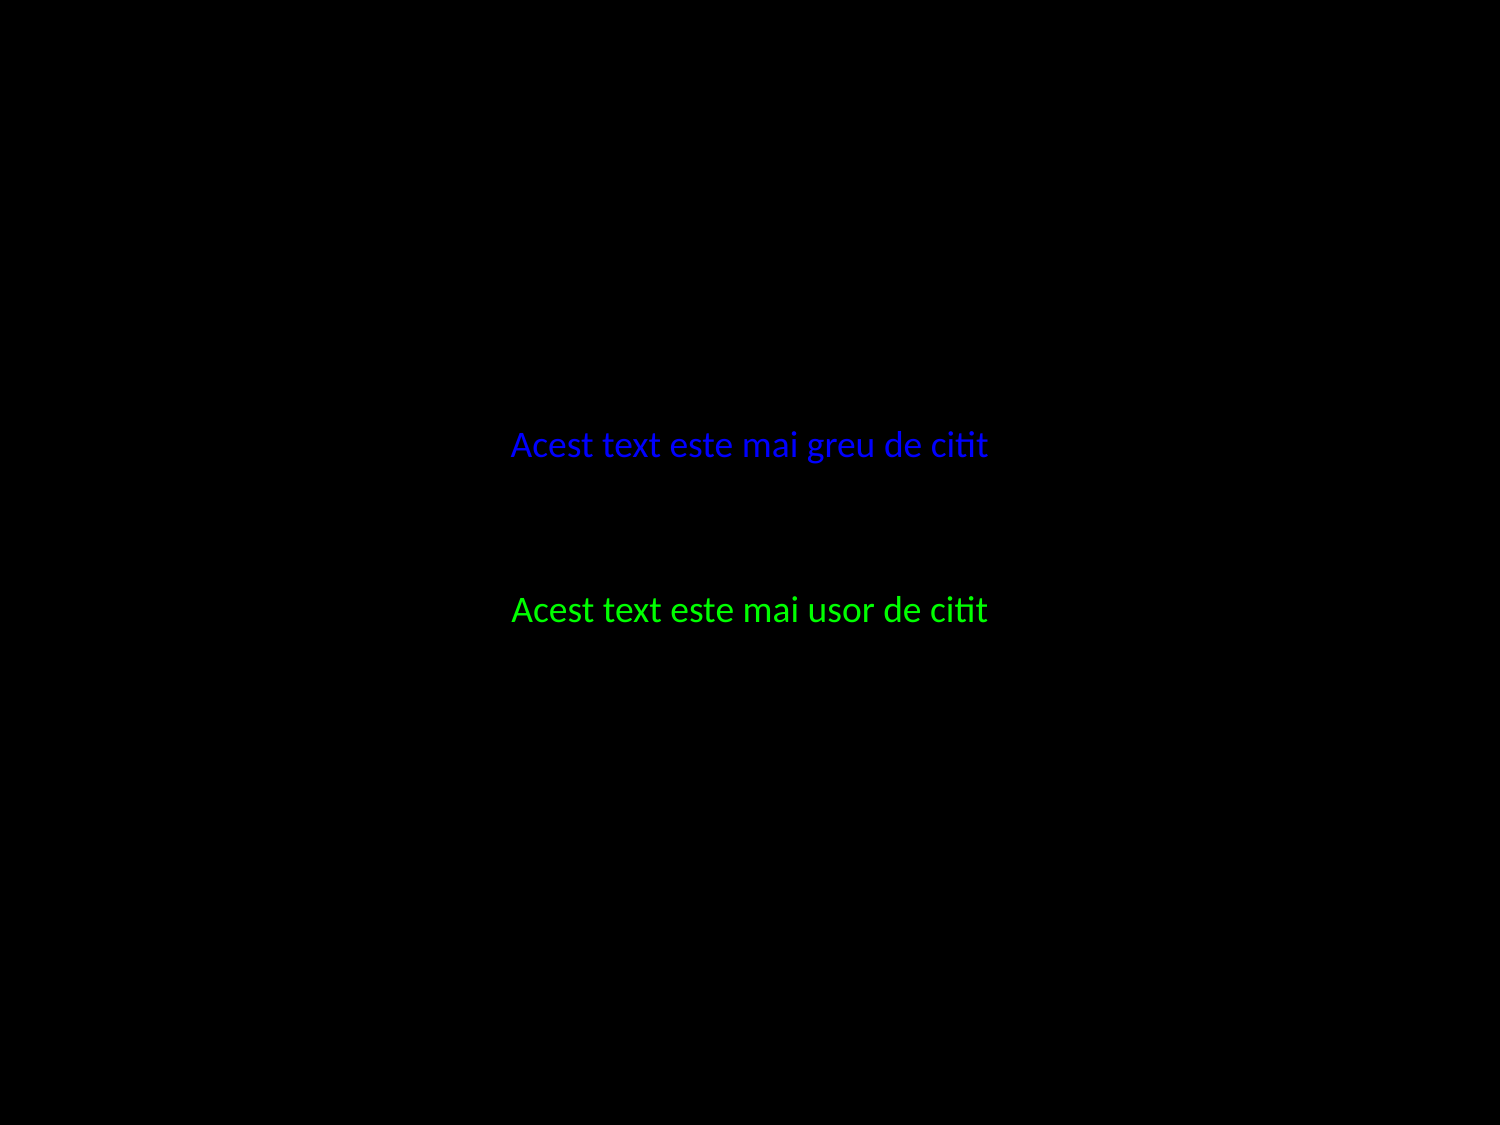

#

Acest text este mai greu de citit
Acest text este mai usor de citit